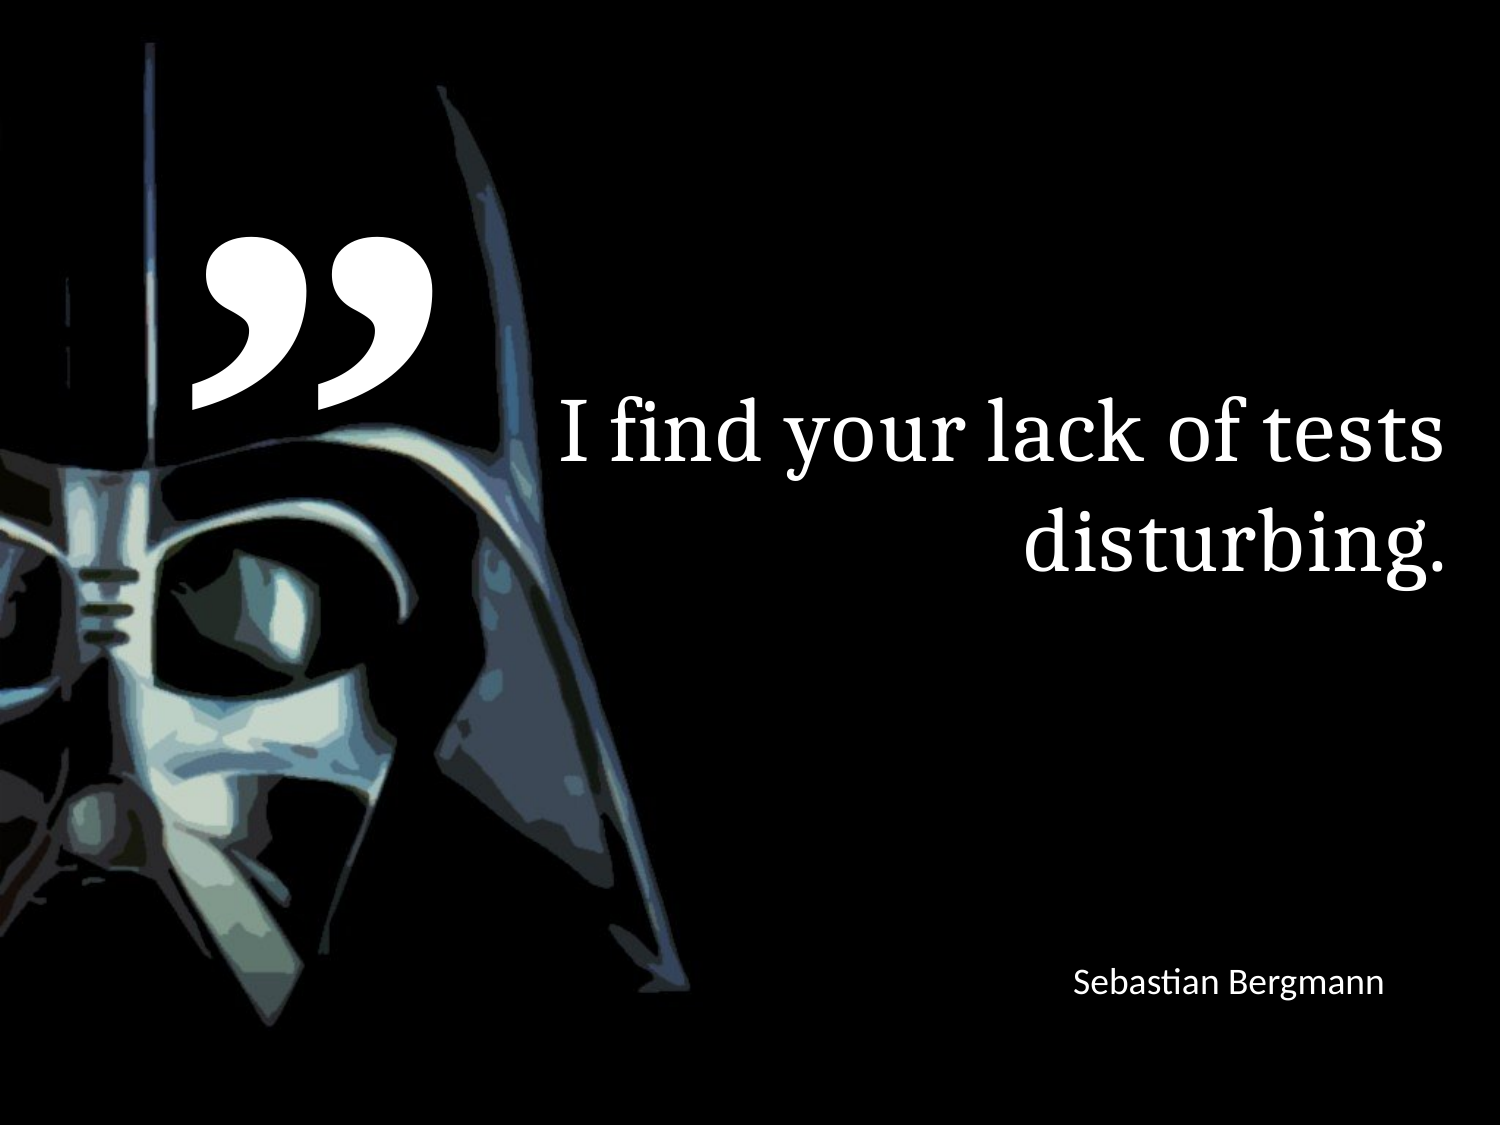

“
I find your lack of tests disturbing.
Sebastian Bergmann